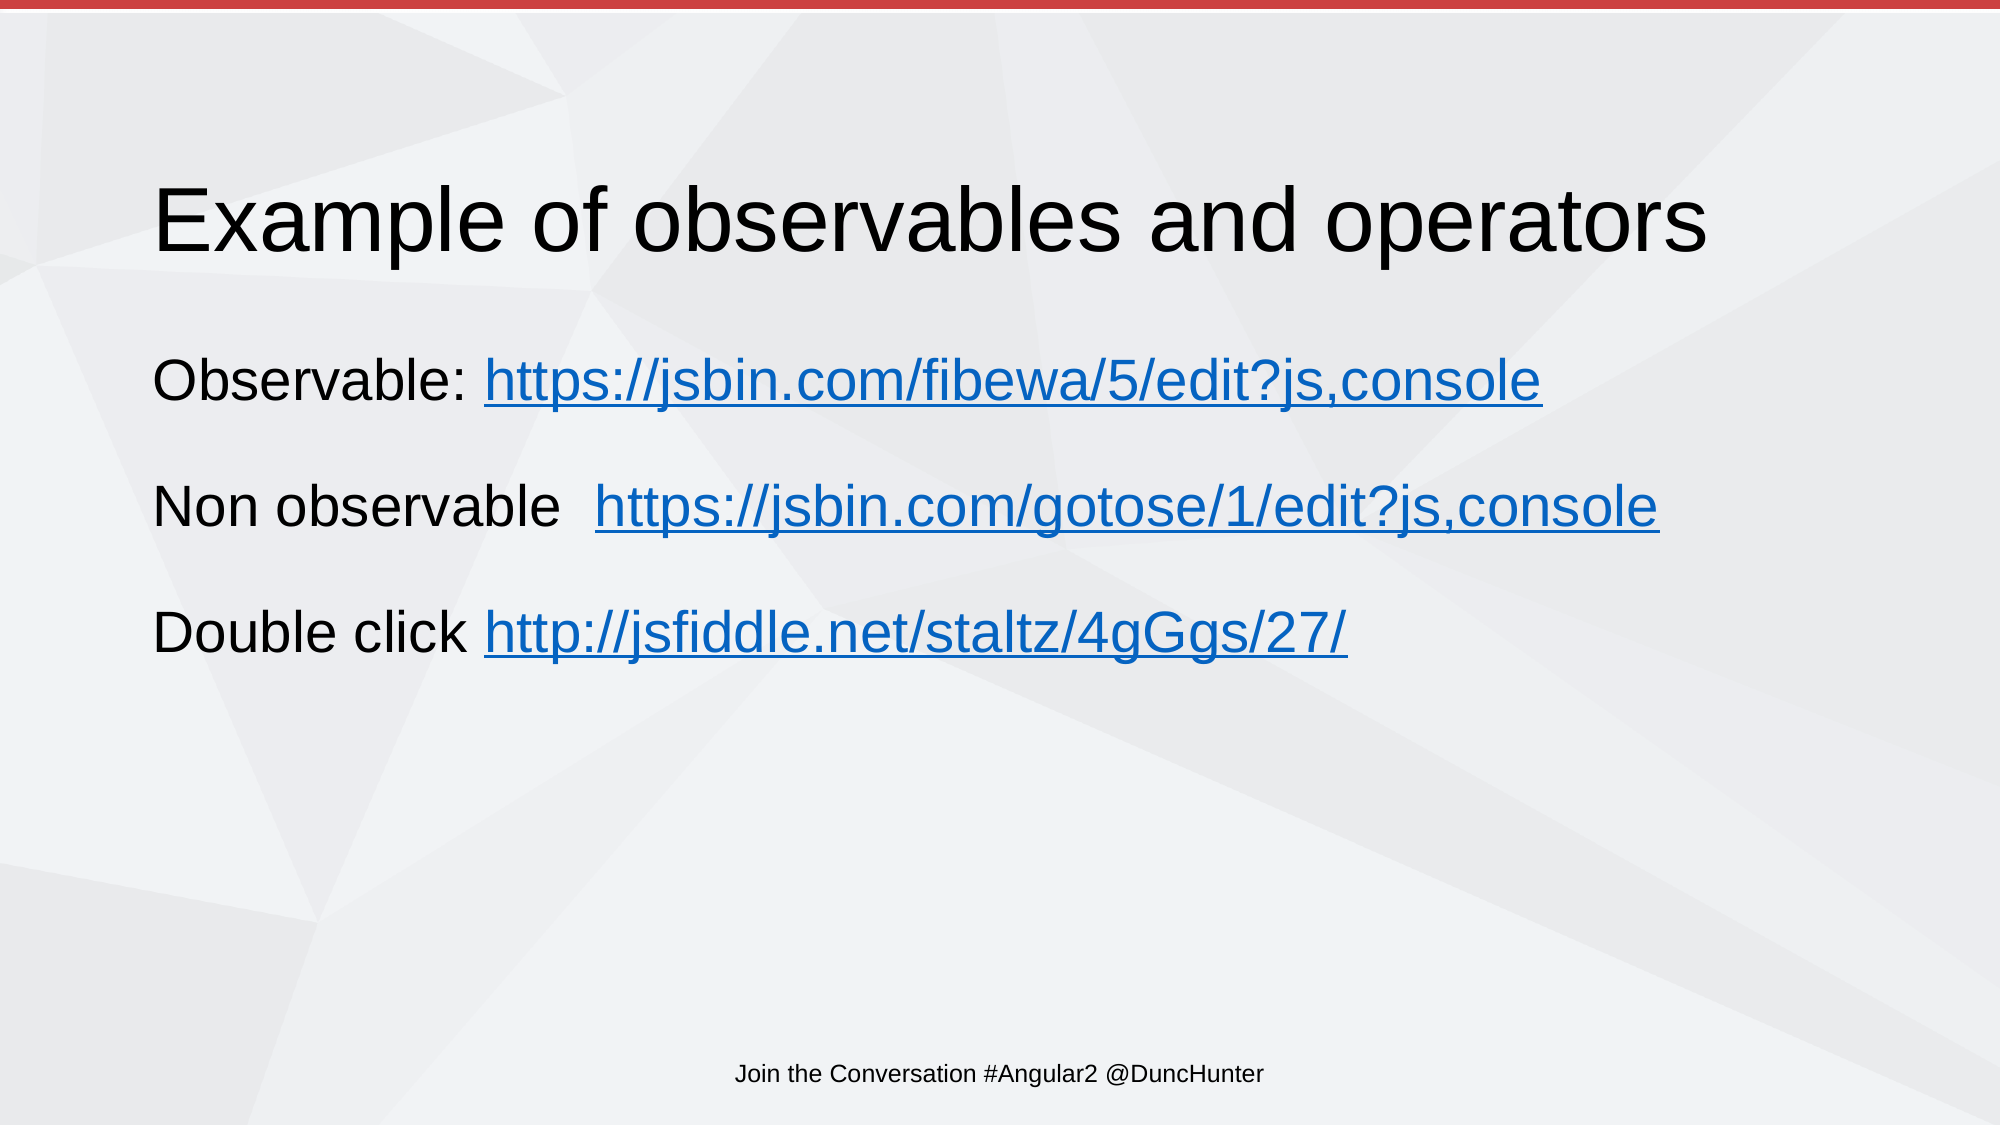

# Example of observables and operators
Observable: https://jsbin.com/fibewa/5/edit?js,console
Non observable  https://jsbin.com/gotose/1/edit?js,console
Double click http://jsfiddle.net/staltz/4gGgs/27/

Join the Conversation #Angular2 @DuncHunter